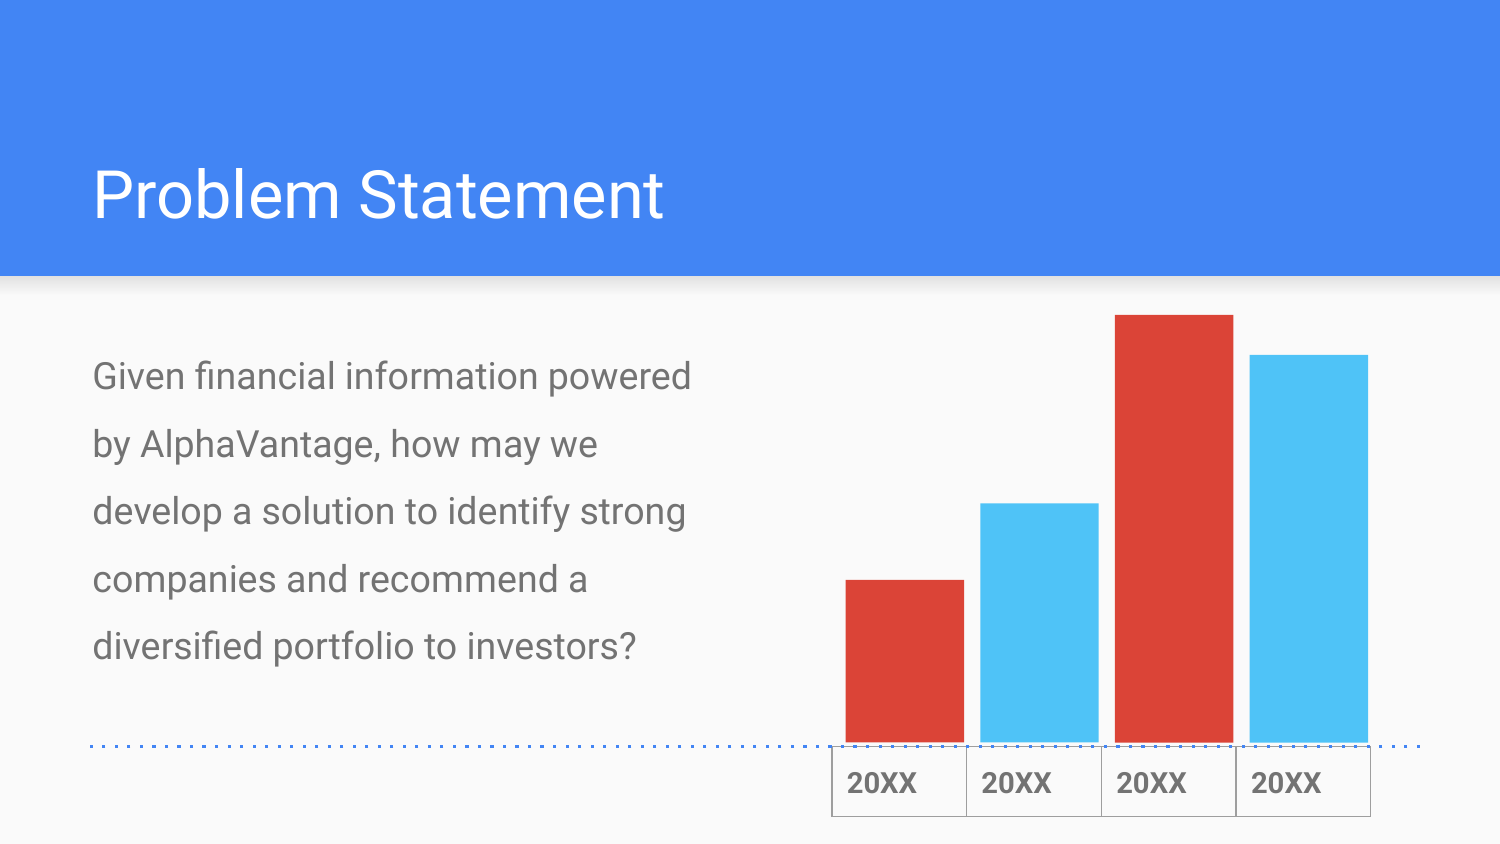

# Problem Statement
Given financial information powered by AlphaVantage, how may we develop a solution to identify strong companies and recommend a diversified portfolio to investors?

| 20XX | 20XX | 20XX | 20XX |
| --- | --- | --- | --- |